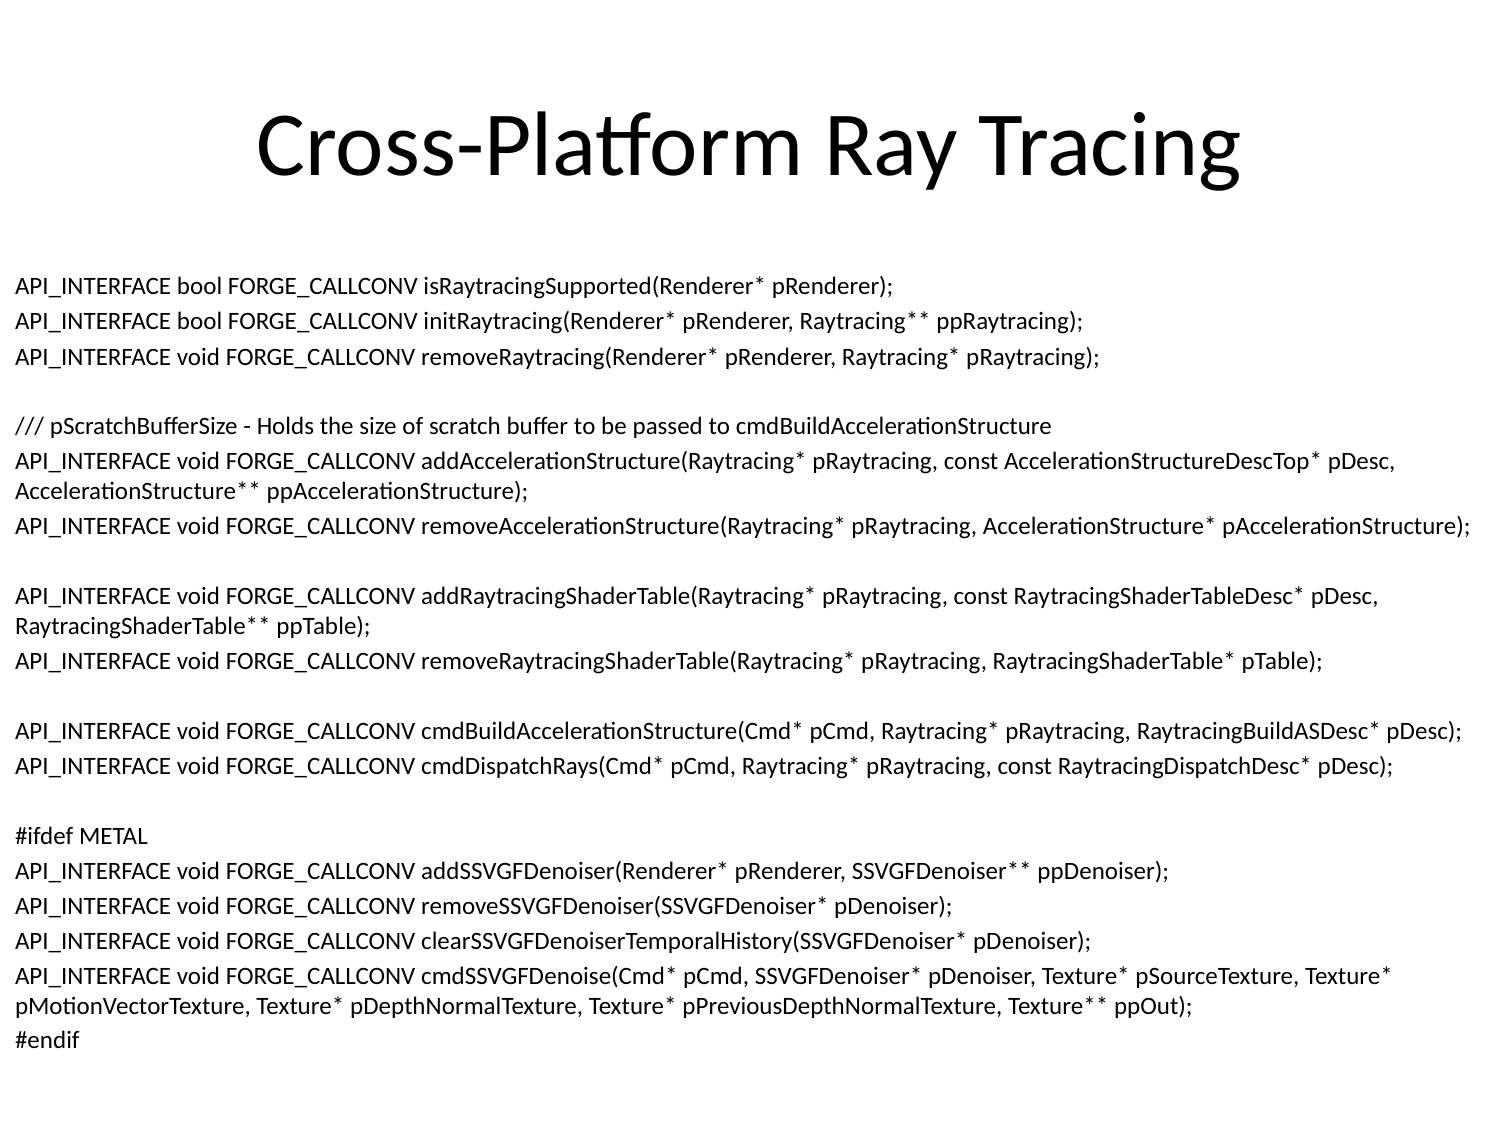

# Cross-Platform Ray Tracing
API_INTERFACE bool FORGE_CALLCONV isRaytracingSupported(Renderer* pRenderer);
API_INTERFACE bool FORGE_CALLCONV initRaytracing(Renderer* pRenderer, Raytracing** ppRaytracing);
API_INTERFACE void FORGE_CALLCONV removeRaytracing(Renderer* pRenderer, Raytracing* pRaytracing);

/// pScratchBufferSize - Holds the size of scratch buffer to be passed to cmdBuildAccelerationStructure
API_INTERFACE void FORGE_CALLCONV addAccelerationStructure(Raytracing* pRaytracing, const AccelerationStructureDescTop* pDesc, AccelerationStructure** ppAccelerationStructure);
API_INTERFACE void FORGE_CALLCONV removeAccelerationStructure(Raytracing* pRaytracing, AccelerationStructure* pAccelerationStructure);

API_INTERFACE void FORGE_CALLCONV addRaytracingShaderTable(Raytracing* pRaytracing, const RaytracingShaderTableDesc* pDesc, RaytracingShaderTable** ppTable);
API_INTERFACE void FORGE_CALLCONV removeRaytracingShaderTable(Raytracing* pRaytracing, RaytracingShaderTable* pTable);

API_INTERFACE void FORGE_CALLCONV cmdBuildAccelerationStructure(Cmd* pCmd, Raytracing* pRaytracing, RaytracingBuildASDesc* pDesc);
API_INTERFACE void FORGE_CALLCONV cmdDispatchRays(Cmd* pCmd, Raytracing* pRaytracing, const RaytracingDispatchDesc* pDesc);

#ifdef METAL
API_INTERFACE void FORGE_CALLCONV addSSVGFDenoiser(Renderer* pRenderer, SSVGFDenoiser** ppDenoiser);
API_INTERFACE void FORGE_CALLCONV removeSSVGFDenoiser(SSVGFDenoiser* pDenoiser);
API_INTERFACE void FORGE_CALLCONV clearSSVGFDenoiserTemporalHistory(SSVGFDenoiser* pDenoiser);
API_INTERFACE void FORGE_CALLCONV cmdSSVGFDenoise(Cmd* pCmd, SSVGFDenoiser* pDenoiser, Texture* pSourceTexture, Texture* pMotionVectorTexture, Texture* pDepthNormalTexture, Texture* pPreviousDepthNormalTexture, Texture** ppOut);
#endif